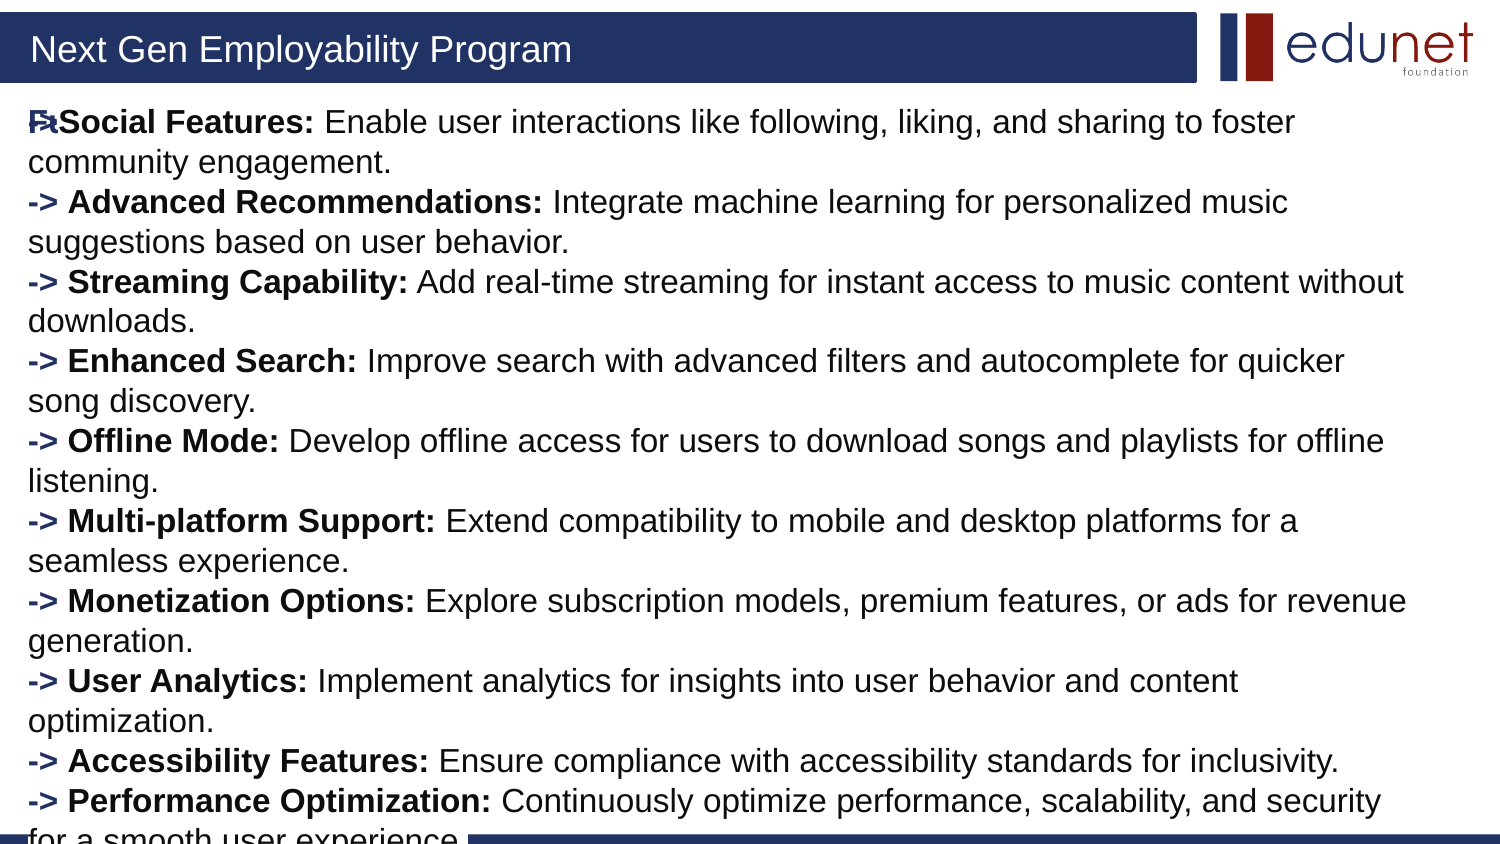

# Future Enhancements:
->Social Features: Enable user interactions like following, liking, and sharing to foster community engagement.
-> Advanced Recommendations: Integrate machine learning for personalized music suggestions based on user behavior.
-> Streaming Capability: Add real-time streaming for instant access to music content without downloads.
-> Enhanced Search: Improve search with advanced filters and autocomplete for quicker song discovery.
-> Offline Mode: Develop offline access for users to download songs and playlists for offline listening.
-> Multi-platform Support: Extend compatibility to mobile and desktop platforms for a seamless experience.
-> Monetization Options: Explore subscription models, premium features, or ads for revenue generation.
-> User Analytics: Implement analytics for insights into user behavior and content optimization.
-> Accessibility Features: Ensure compliance with accessibility standards for inclusivity.
-> Performance Optimization: Continuously optimize performance, scalability, and security for a smooth user experience.